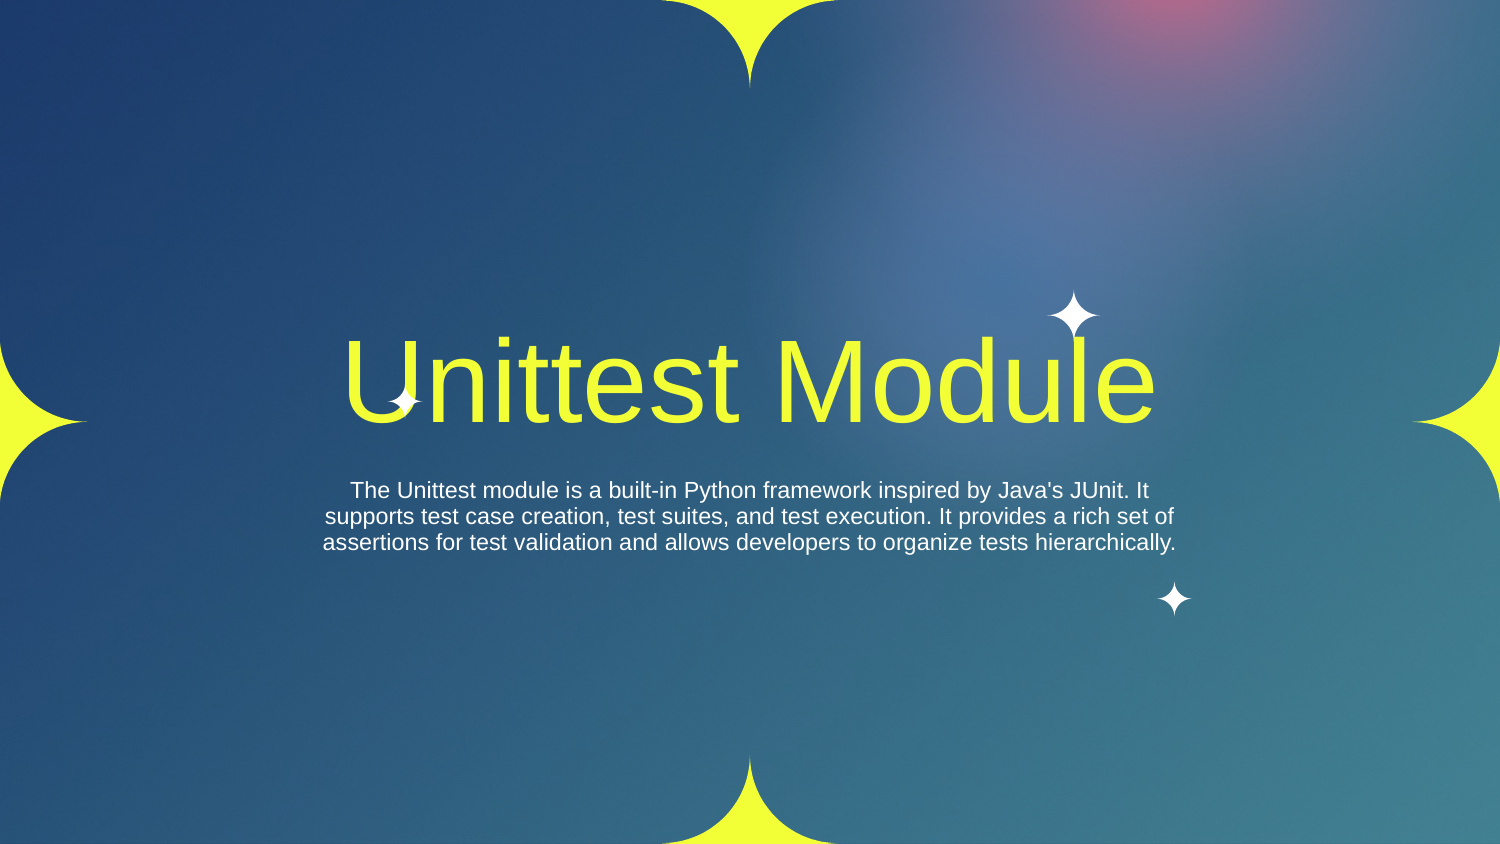

# Unittest Module

The Unittest module is a built-in Python framework inspired by Java's JUnit. It supports test case creation, test suites, and test execution. It provides a rich set of assertions for test validation and allows developers to organize tests hierarchically.